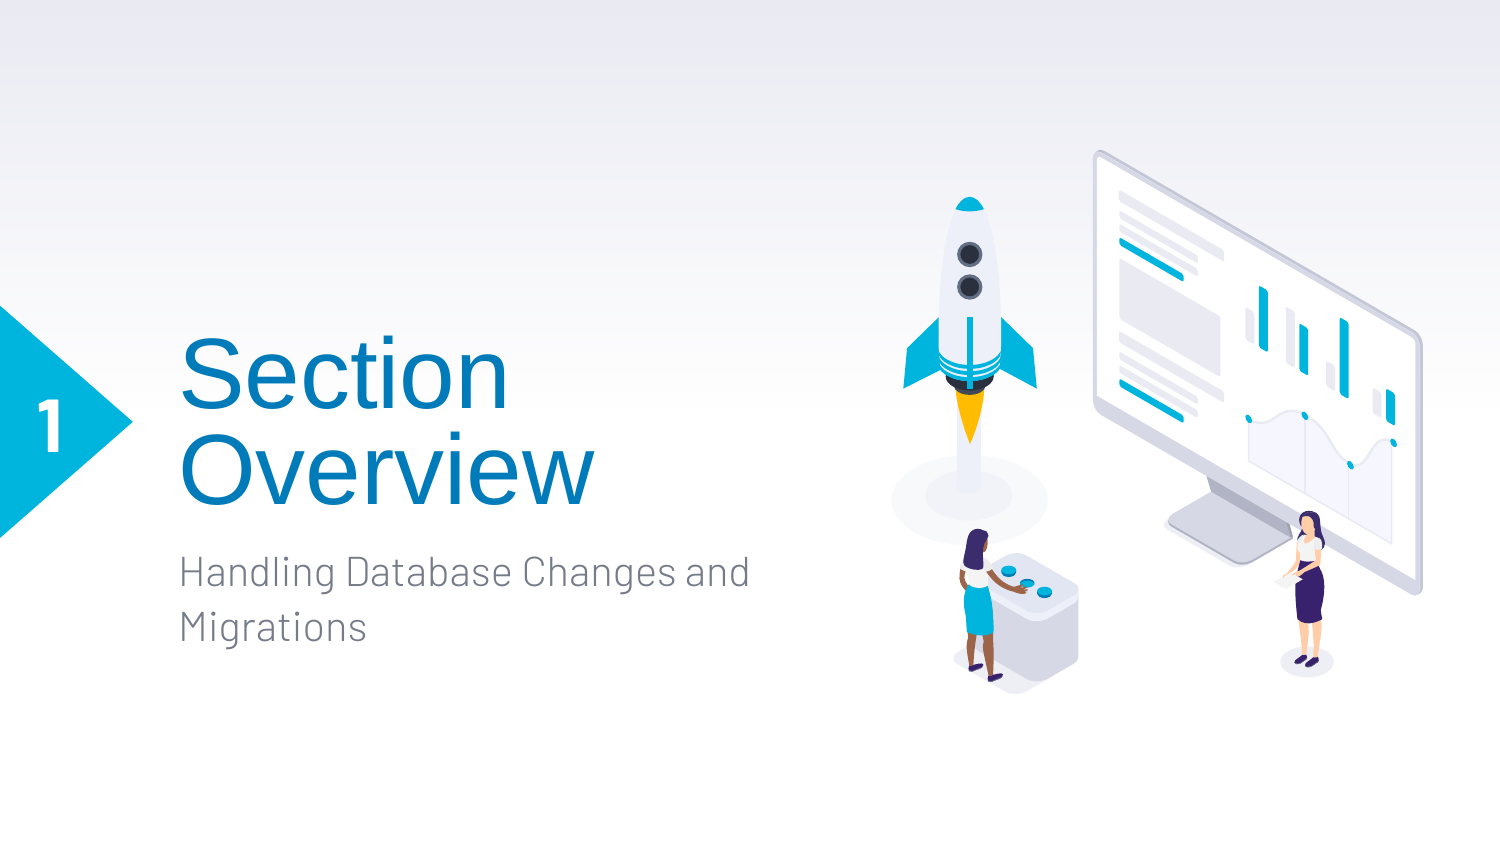

1
# Section Overview
Handling Database Changes and Migrations